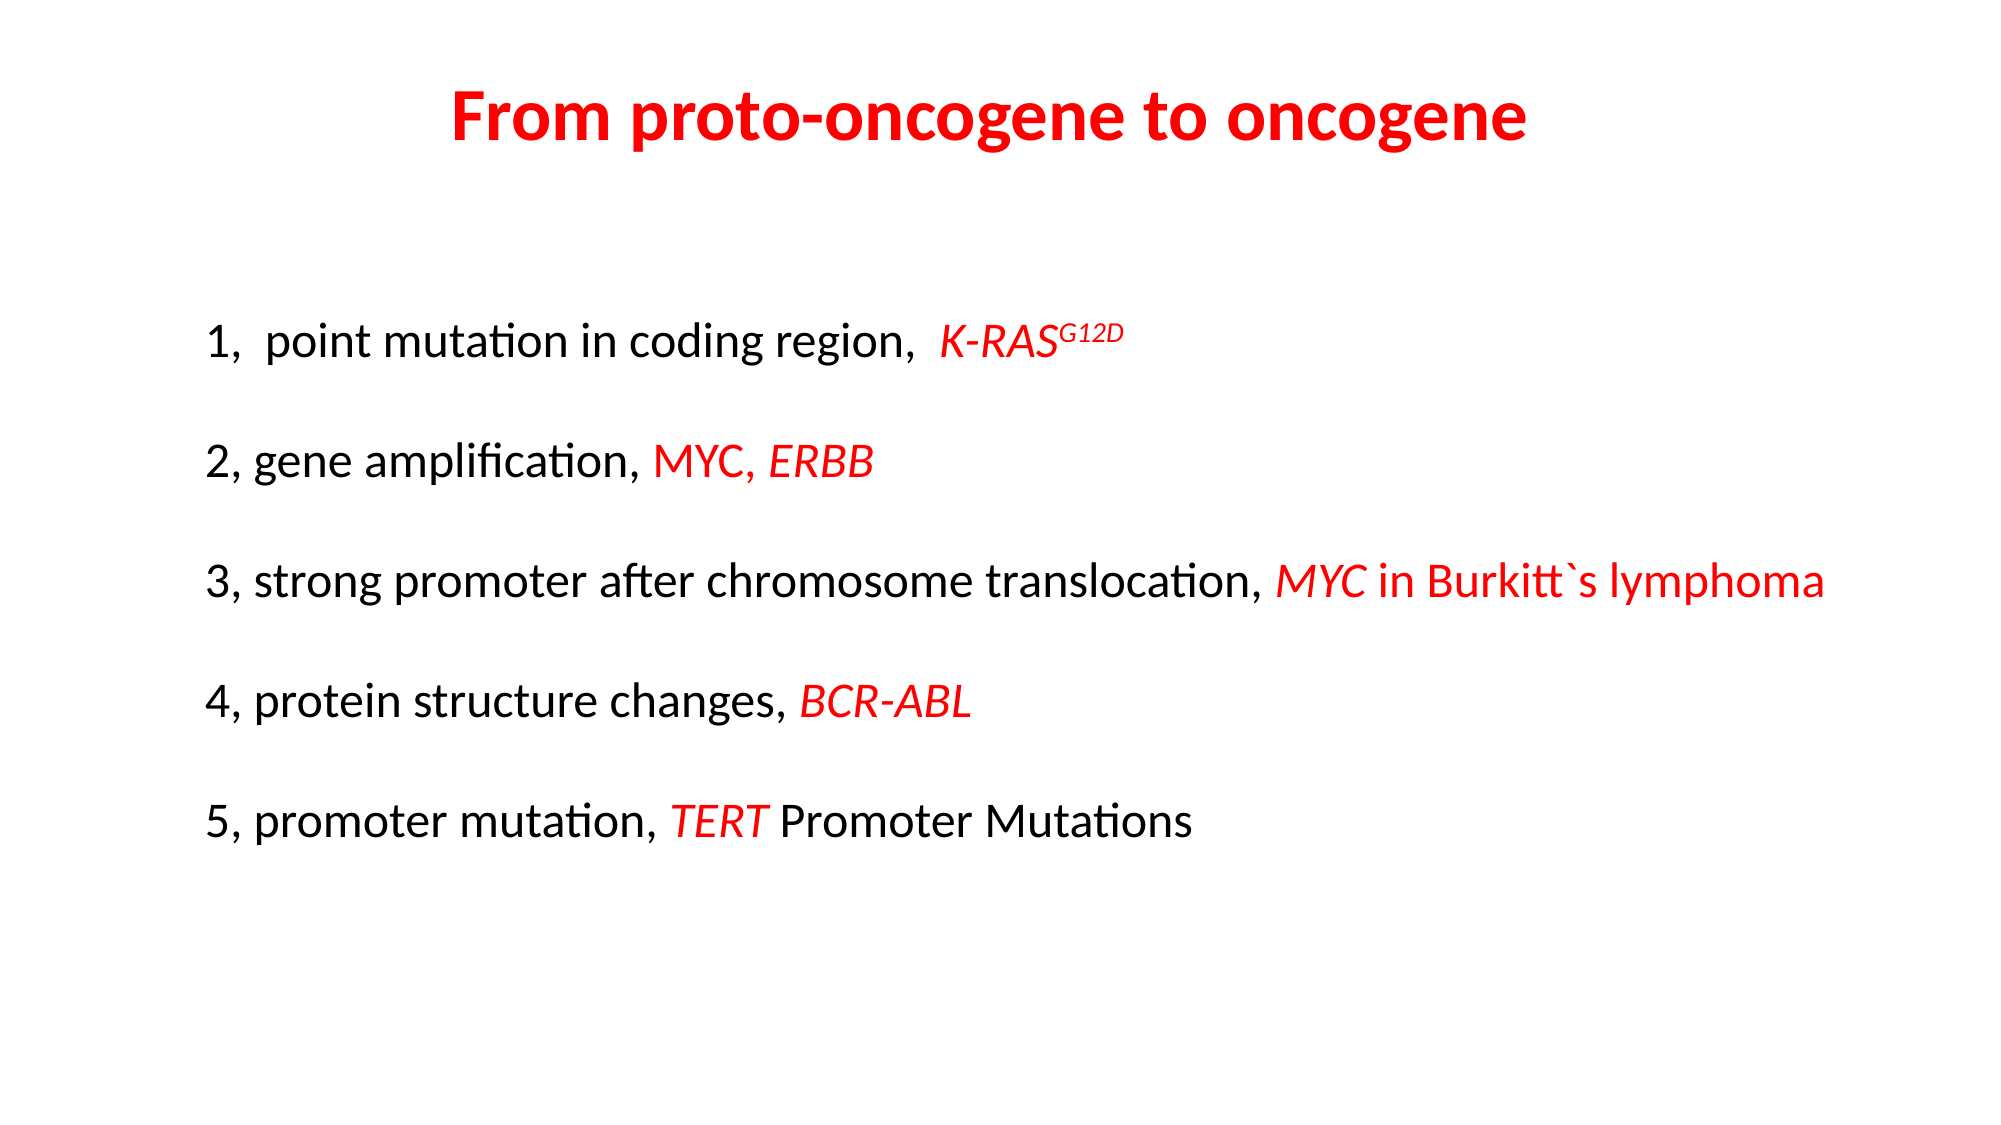

From proto-oncogene to oncogene
1,  point mutation in coding region,  K-RASG12D

2, gene amplification, MYC, ERBB

3, strong promoter after chromosome translocation, MYC in Burkitt`s lymphoma

4, protein structure changes, BCR-ABL

5, promoter mutation, TERT Promoter Mutations